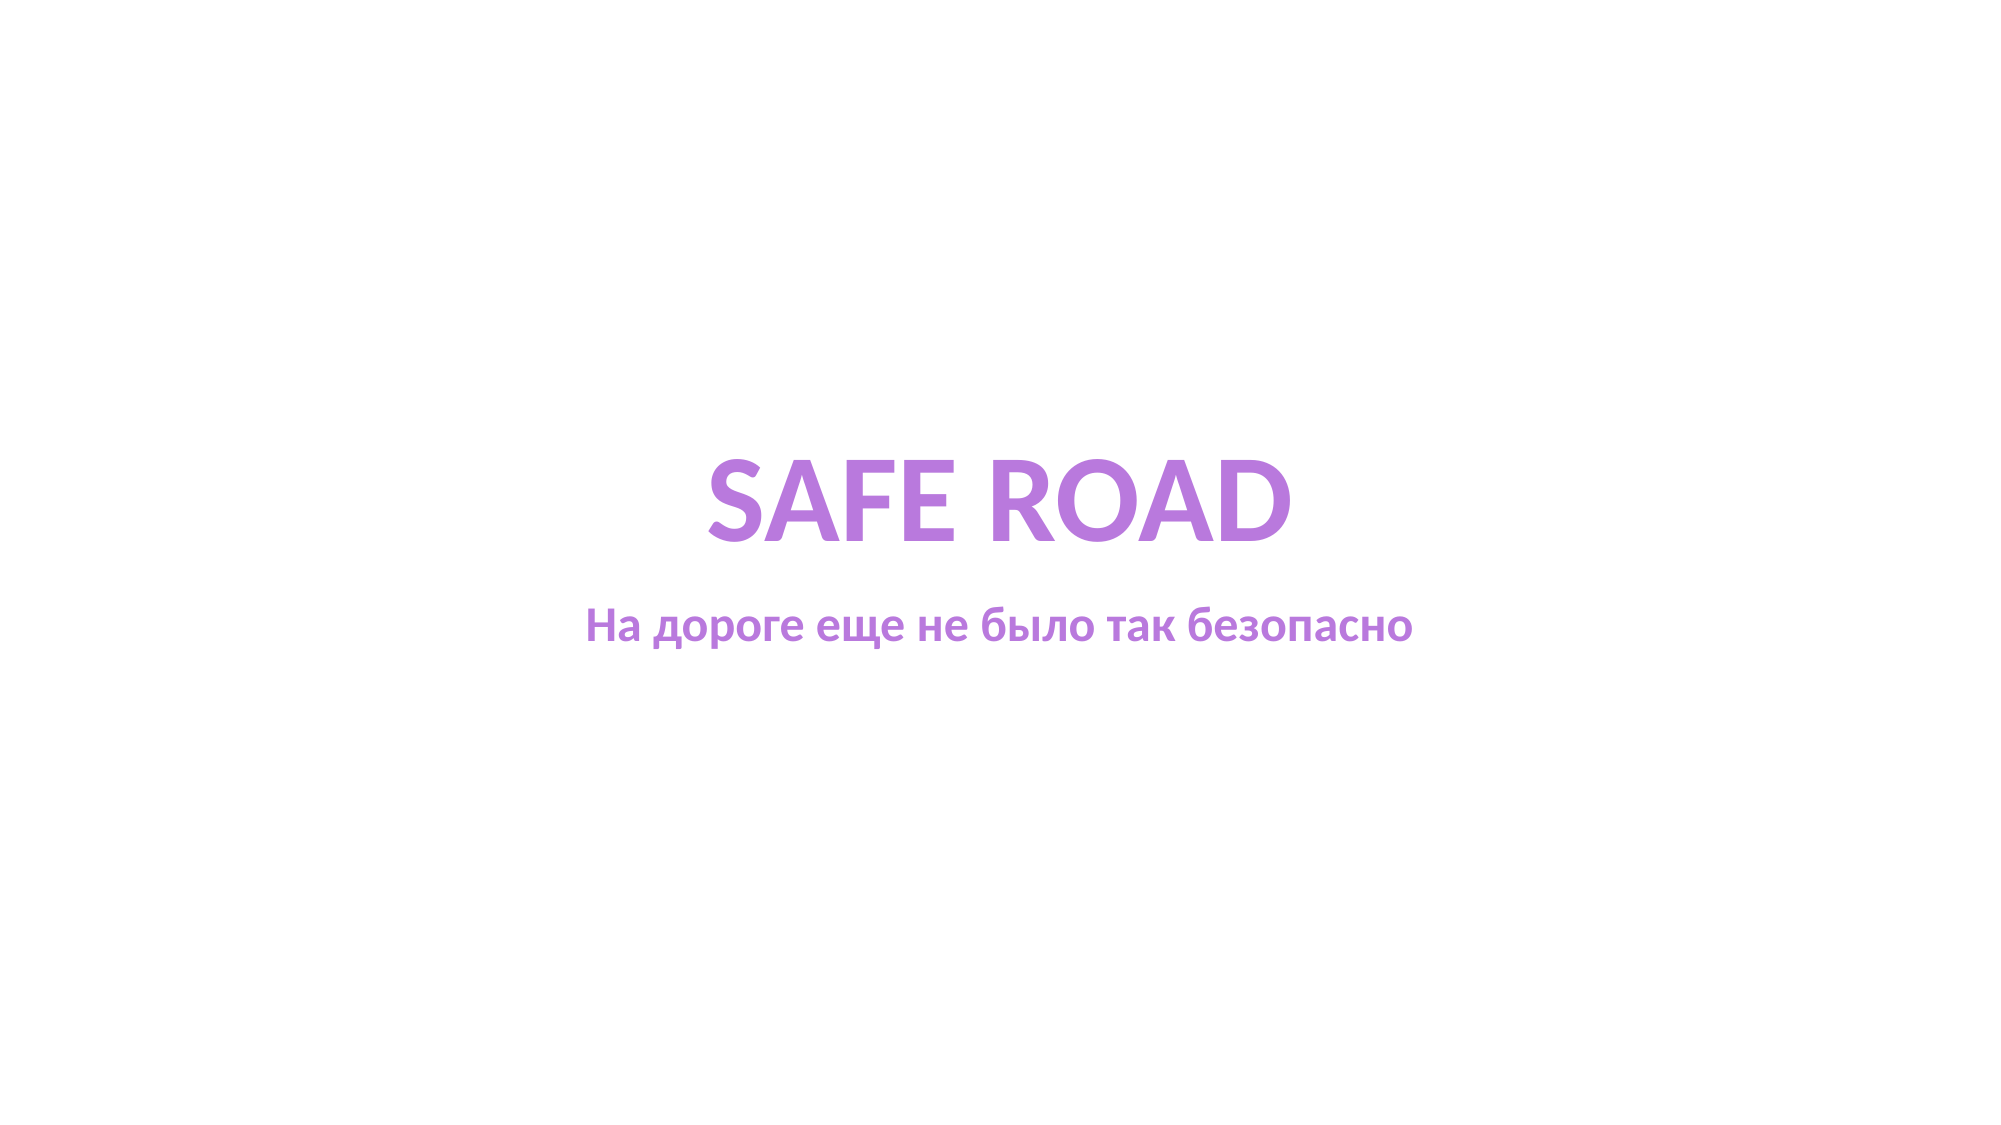

# SAFE ROAD
На дороге еще не было так безопасно